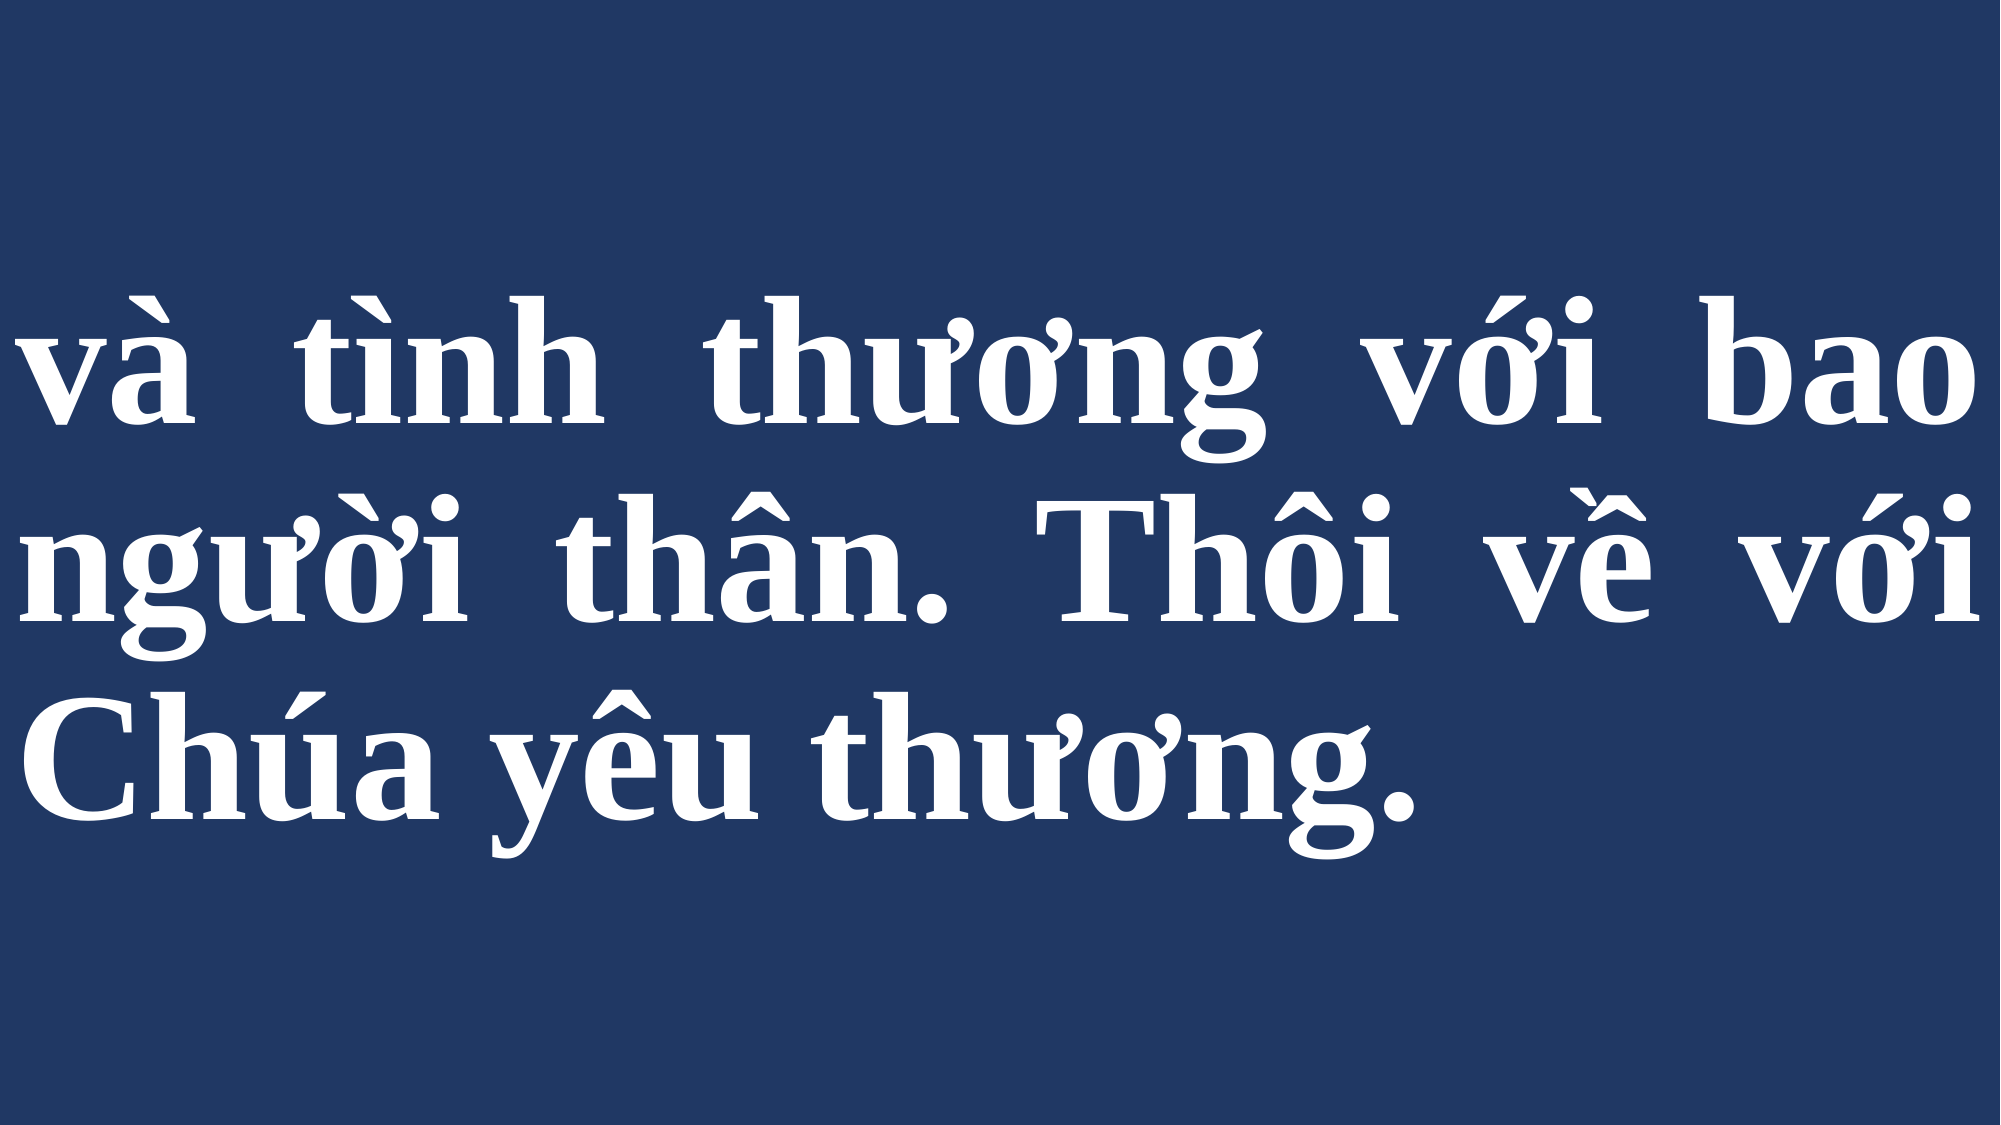

# và tình thương với bao người thân. Thôi về với Chúa yêu thương.